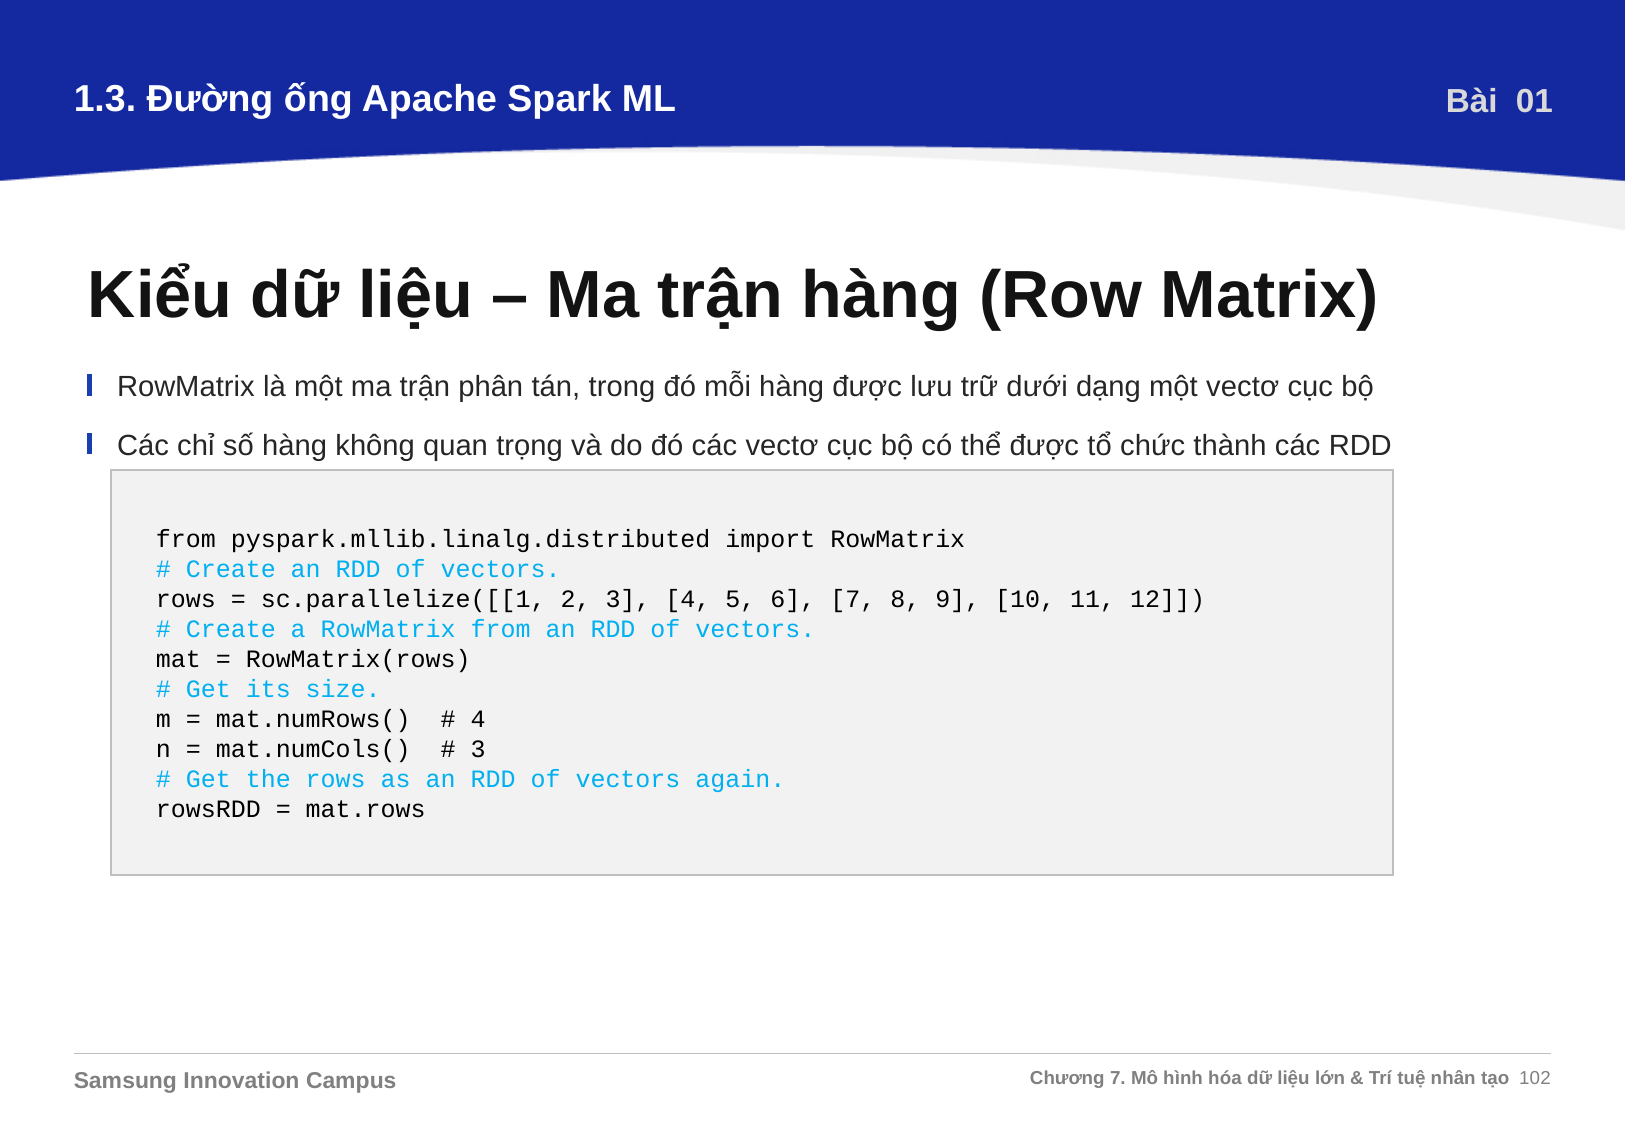

1.3. Đường ống Apache Spark ML
Bài  01
Kiểu dữ liệu – Ma trận hàng (Row Matrix)
RowMatrix là một ma trận phân tán, trong đó mỗi hàng được lưu trữ dưới dạng một vectơ cục bộ
Các chỉ số hàng không quan trọng và do đó các vectơ cục bộ có thể được tổ chức thành các RDD
from pyspark.mllib.linalg.distributed import RowMatrix
# Create an RDD of vectors.
rows = sc.parallelize([[1, 2, 3], [4, 5, 6], [7, 8, 9], [10, 11, 12]])
# Create a RowMatrix from an RDD of vectors.
mat = RowMatrix(rows)
# Get its size.
m = mat.numRows()  # 4
n = mat.numCols()  # 3
# Get the rows as an RDD of vectors again.
rowsRDD = mat.rows